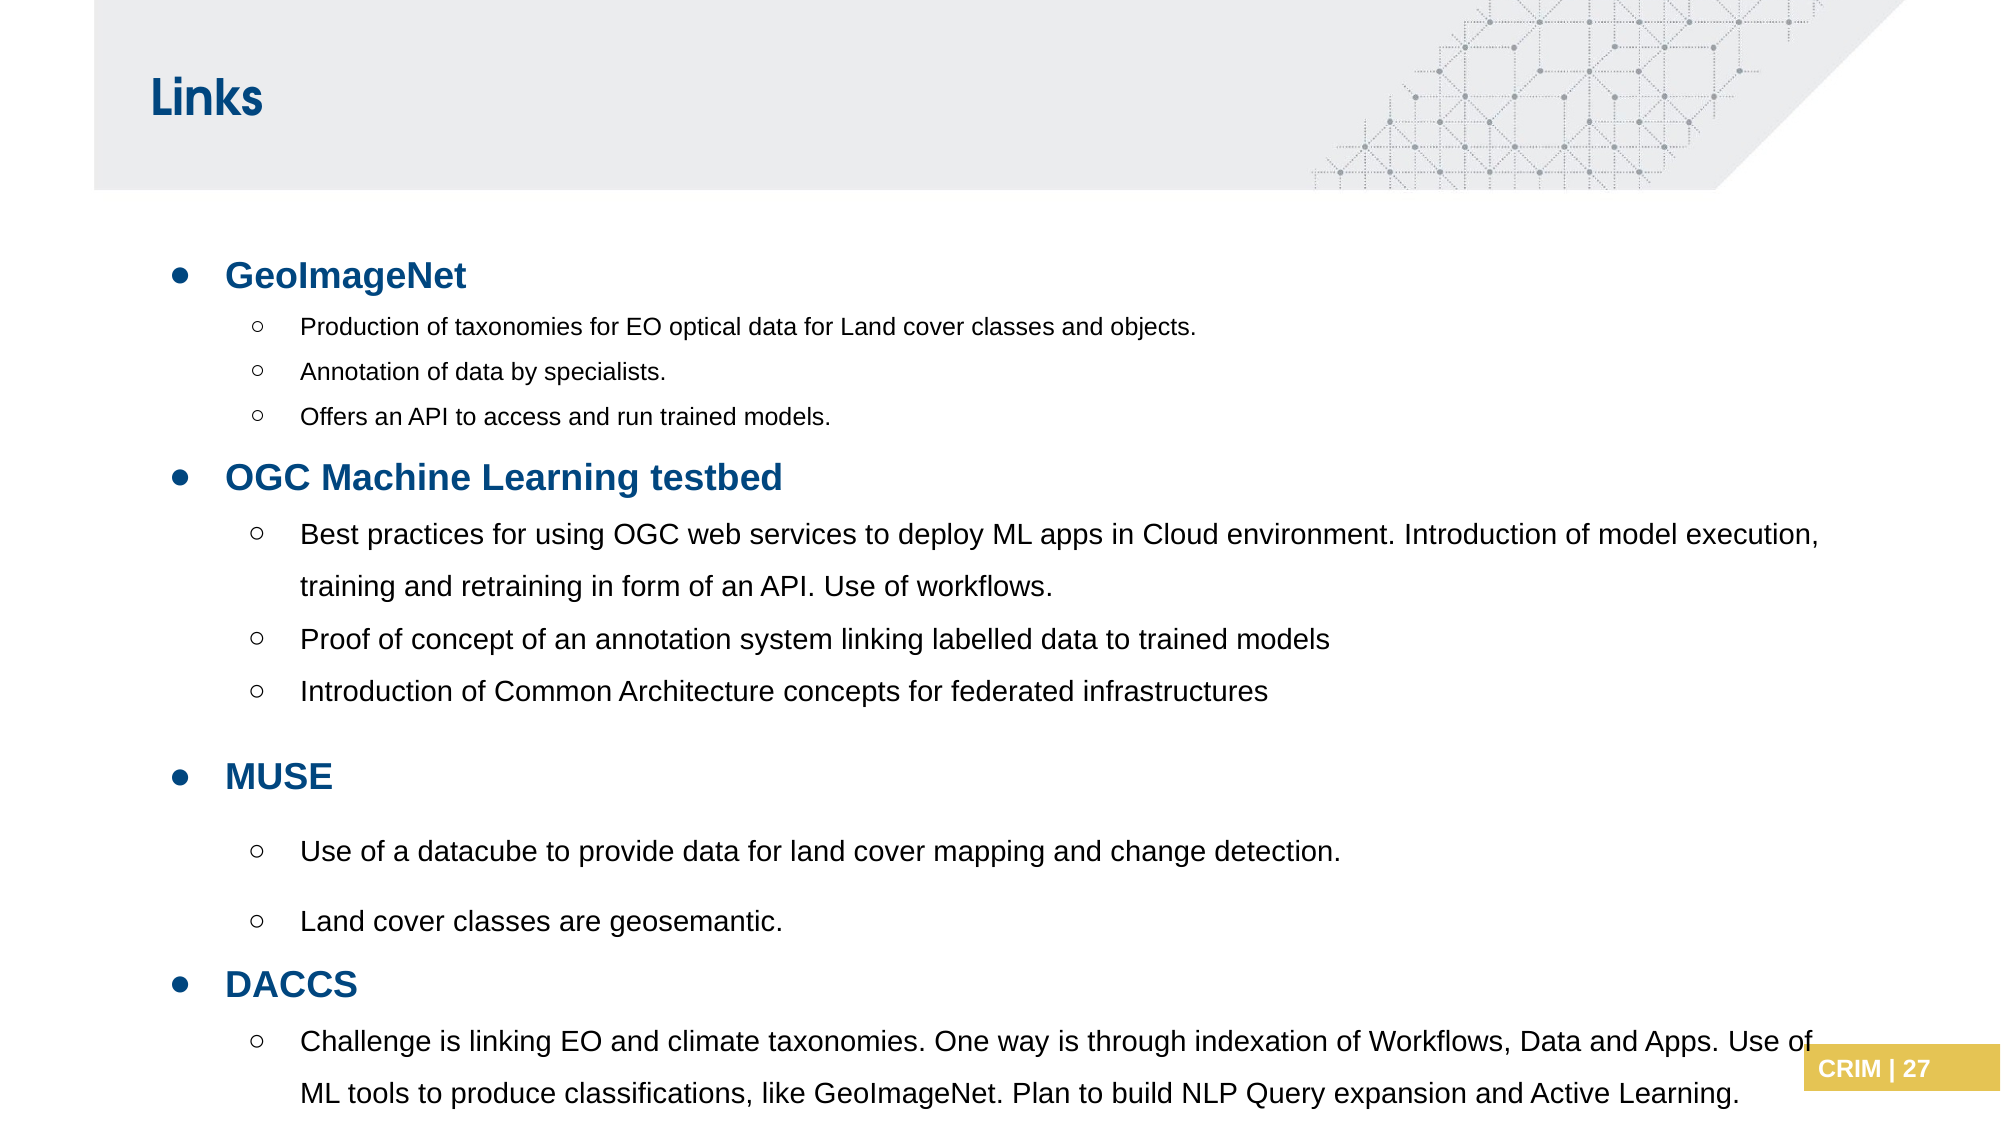

Links
GeoImageNet
Production of taxonomies for EO optical data for Land cover classes and objects.
Annotation of data by specialists.
Offers an API to access and run trained models.
OGC Machine Learning testbed
Best practices for using OGC web services to deploy ML apps in Cloud environment. Introduction of model execution, training and retraining in form of an API. Use of workflows.
Proof of concept of an annotation system linking labelled data to trained models
Introduction of Common Architecture concepts for federated infrastructures
MUSE
Use of a datacube to provide data for land cover mapping and change detection.
Land cover classes are geosemantic.
DACCS
Challenge is linking EO and climate taxonomies. One way is through indexation of Workflows, Data and Apps. Use of ML tools to produce classifications, like GeoImageNet. Plan to build NLP Query expansion and Active Learning.